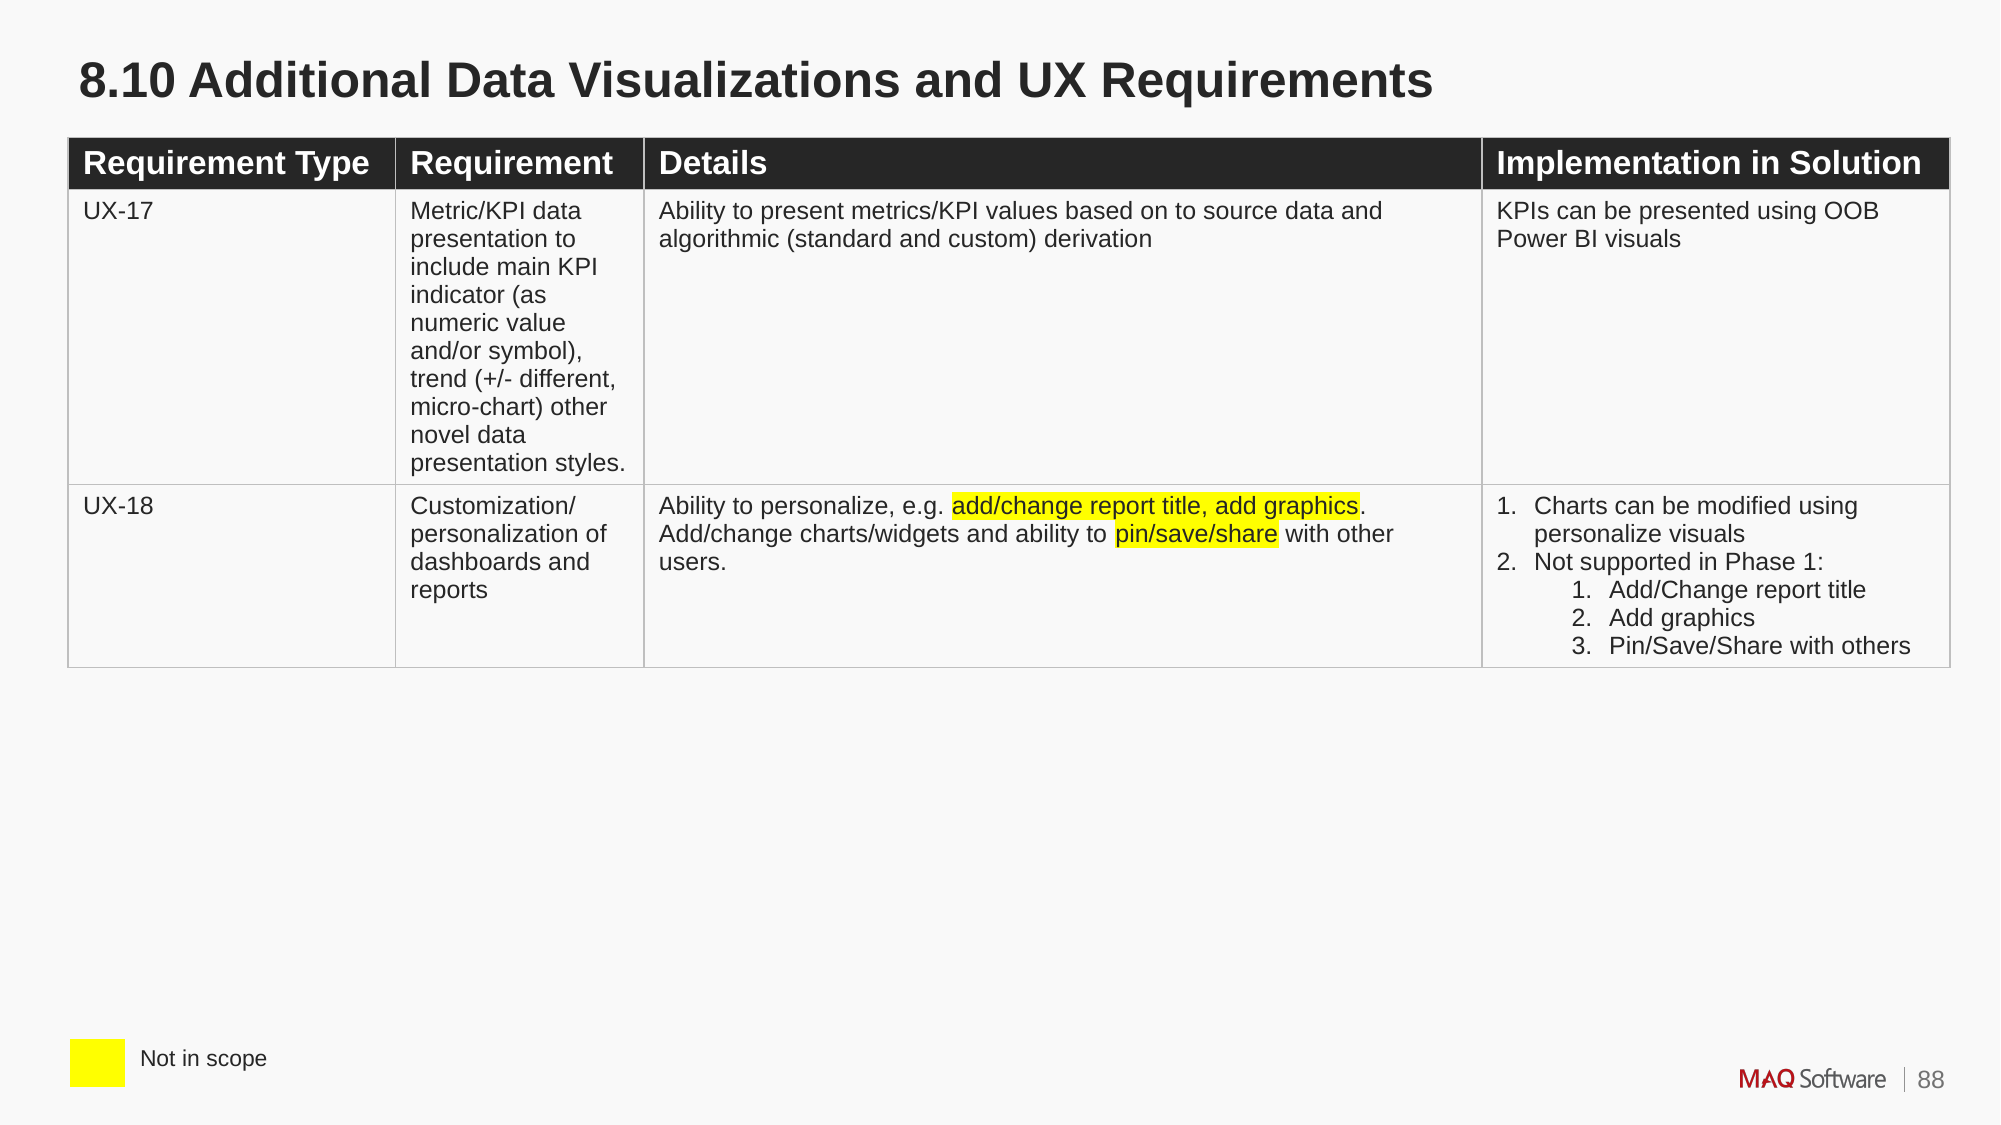

8.10 Additional Data Visualizations and UX Requirements
| Requirement Type | Requirement | Details | Implementation in Solution |
| --- | --- | --- | --- |
| UX-17 | Metric/KPI data presentation to include main KPI indicator (as numeric value and/or symbol), trend (+/- different, micro-chart) other novel data presentation styles. | Ability to present metrics/KPI values based on to source data and algorithmic (standard and custom) derivation | KPIs can be presented using OOB Power BI visuals |
| UX-18 | Customization/personalization of dashboards and reports | Ability to personalize, e.g. add/change report title, add graphics. Add/change charts/widgets and ability to pin/save/share with other users. | Charts can be modified using personalize visuals Not supported in Phase 1: Add/Change report title Add graphics Pin/Save/Share with others |
|  | Not in scope |
| --- | --- |
88